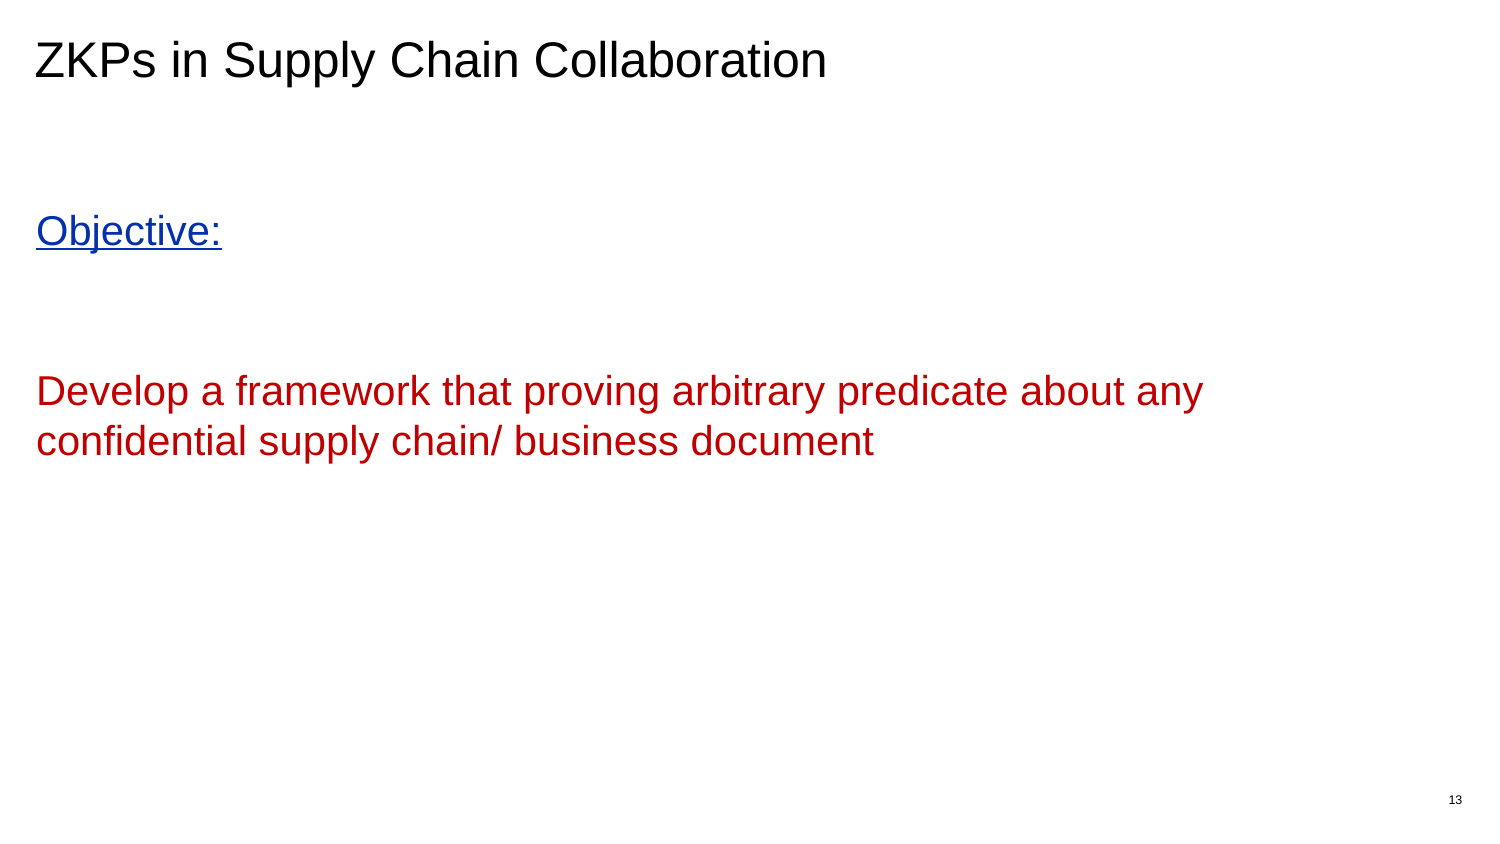

# ZKPs in Supply Chain Collaboration
Objective:

Develop a framework that proving arbitrary predicate about any confidential supply chain/ business document
13